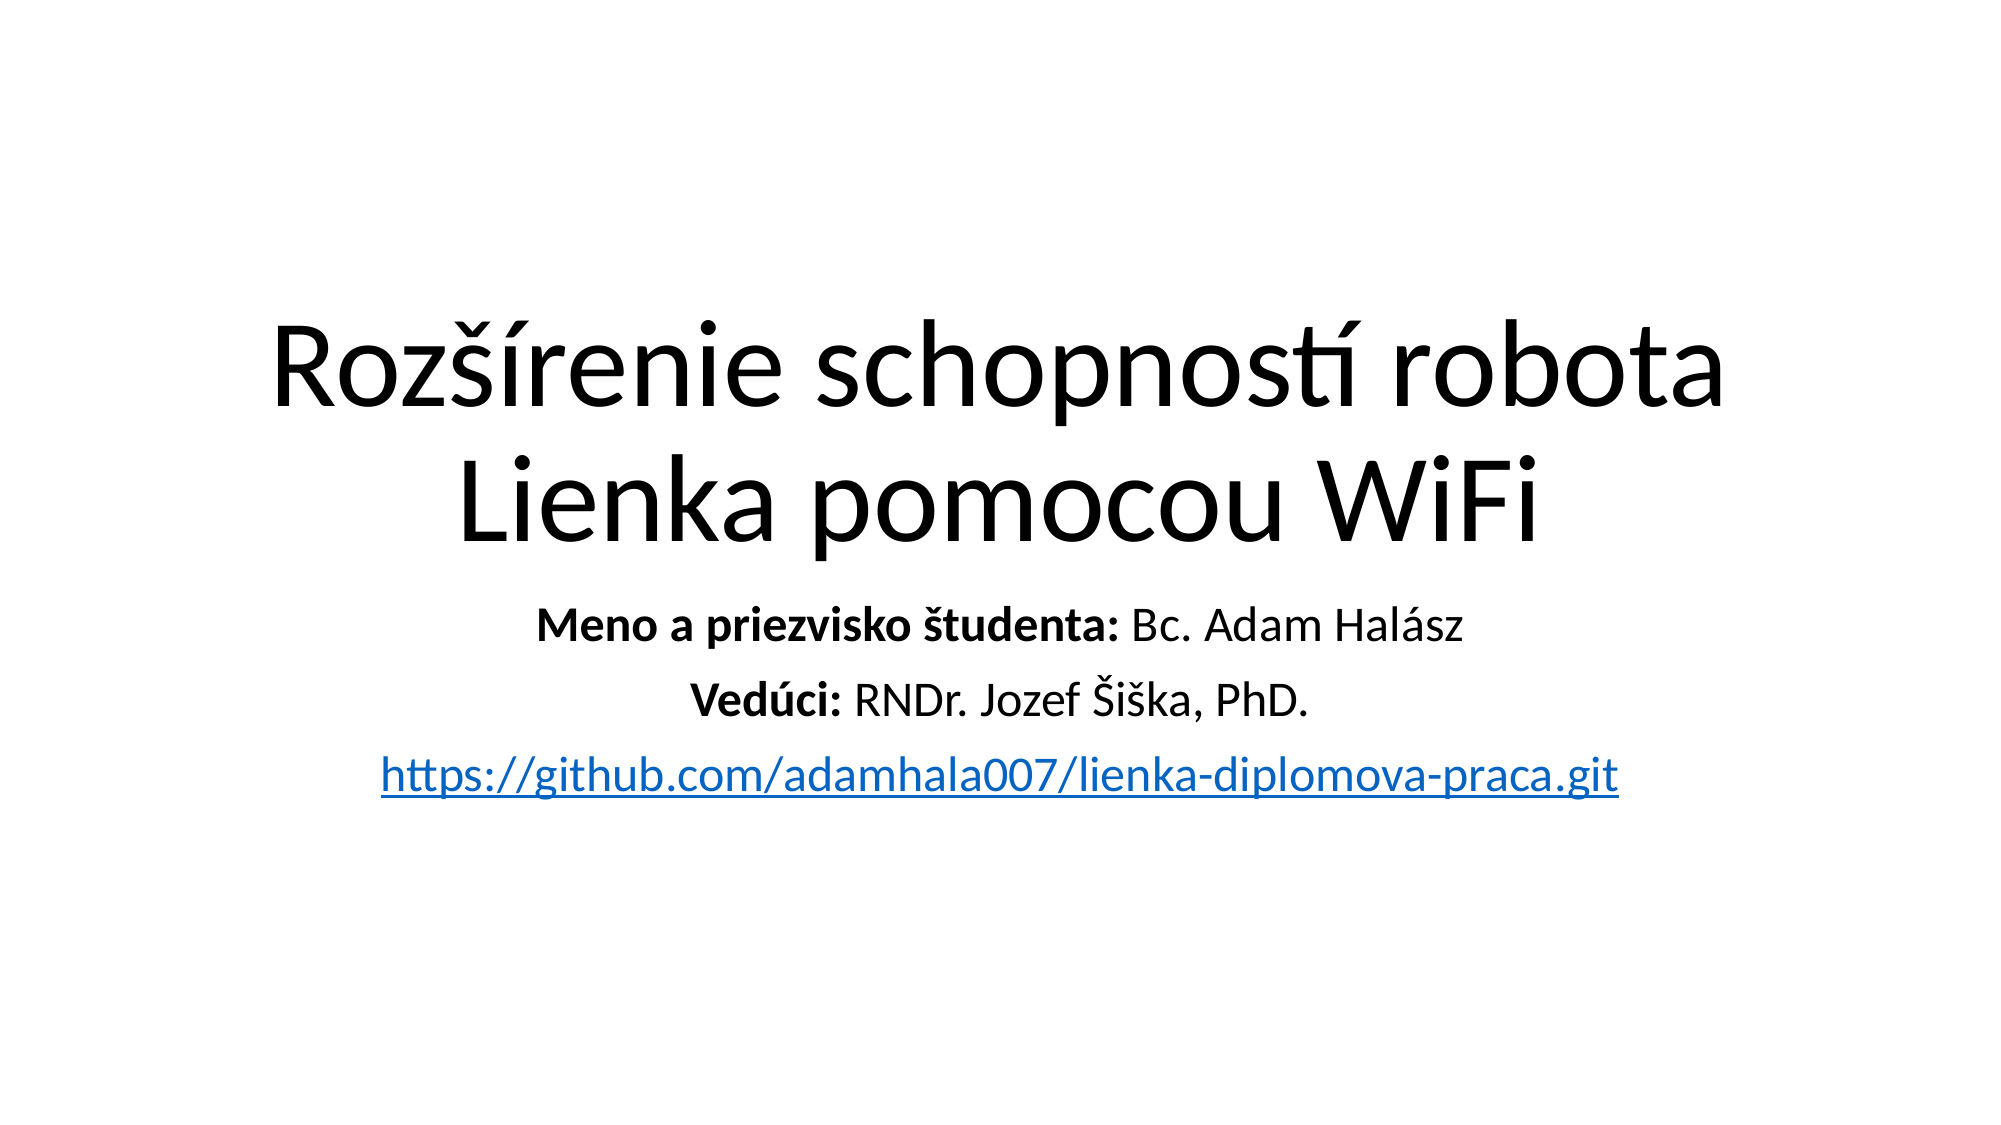

# Rozšírenie schopností robota Lienka pomocou WiFi
Meno a priezvisko študenta: Bc. Adam Halász
Vedúci: RNDr. Jozef Šiška, PhD.
https://github.com/adamhala007/lienka-diplomova-praca.git